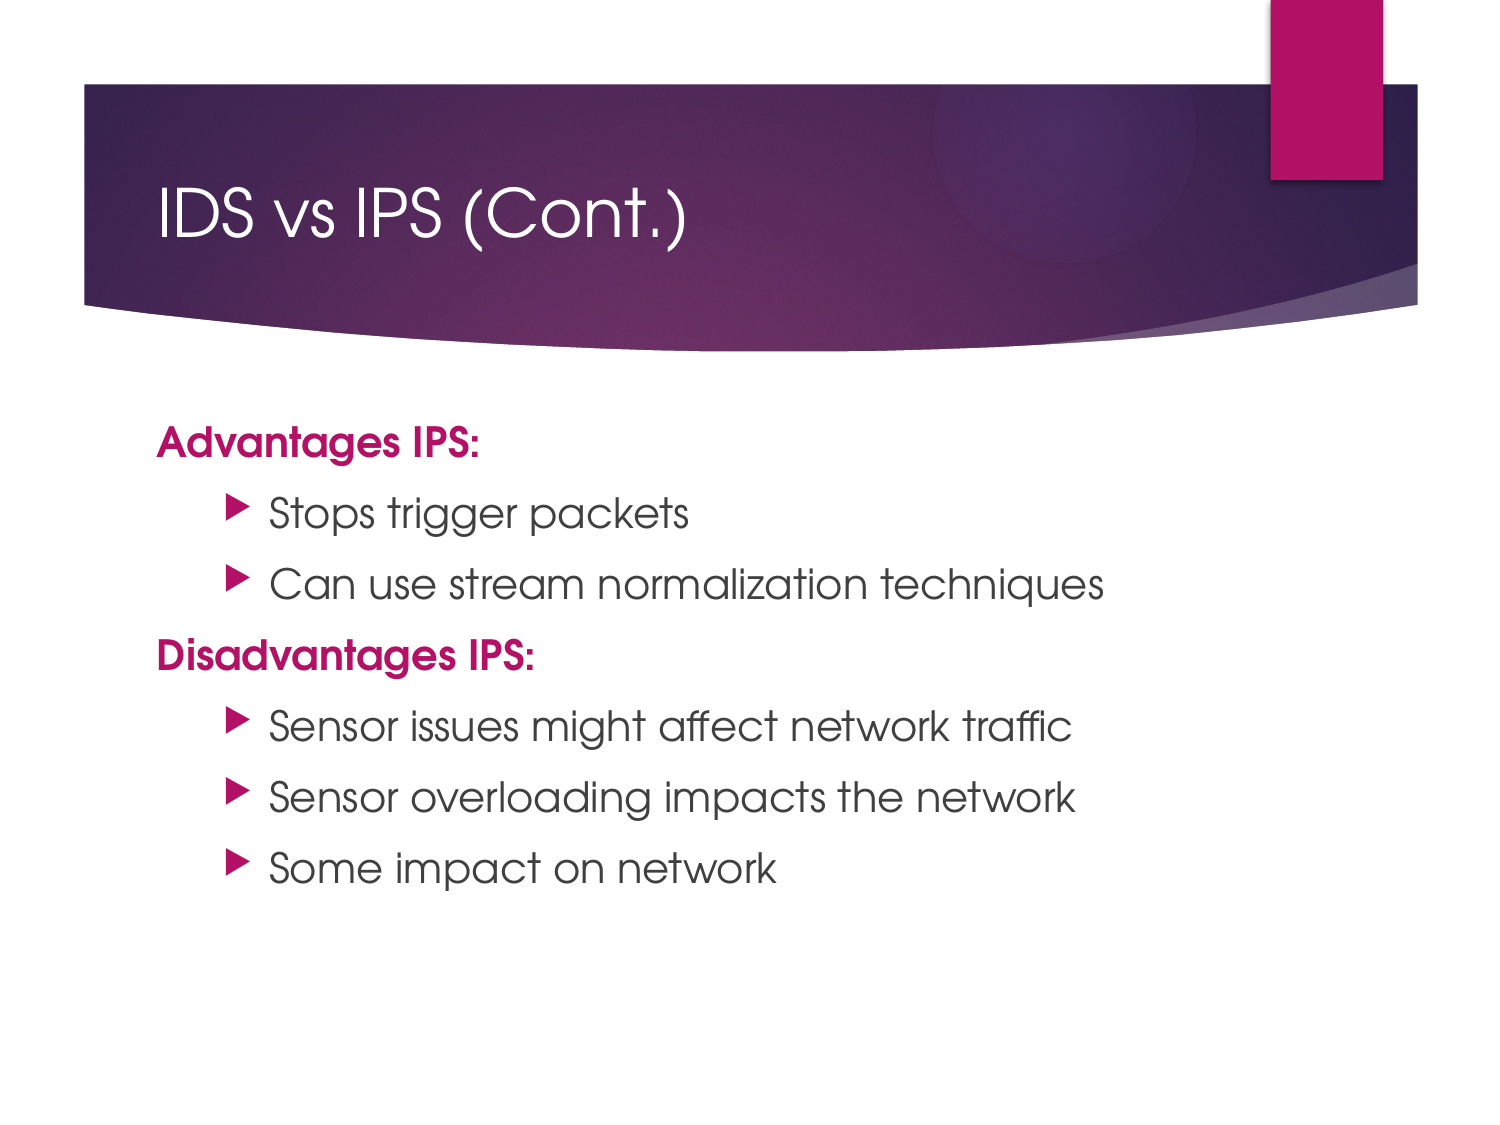

# IDS vs IPS (Cont.)
Advantages IPS:
Stops trigger packets
Can use stream normalization techniques
Disadvantages IPS:
Sensor issues might affect network traffic
Sensor overloading impacts the network
Some impact on network